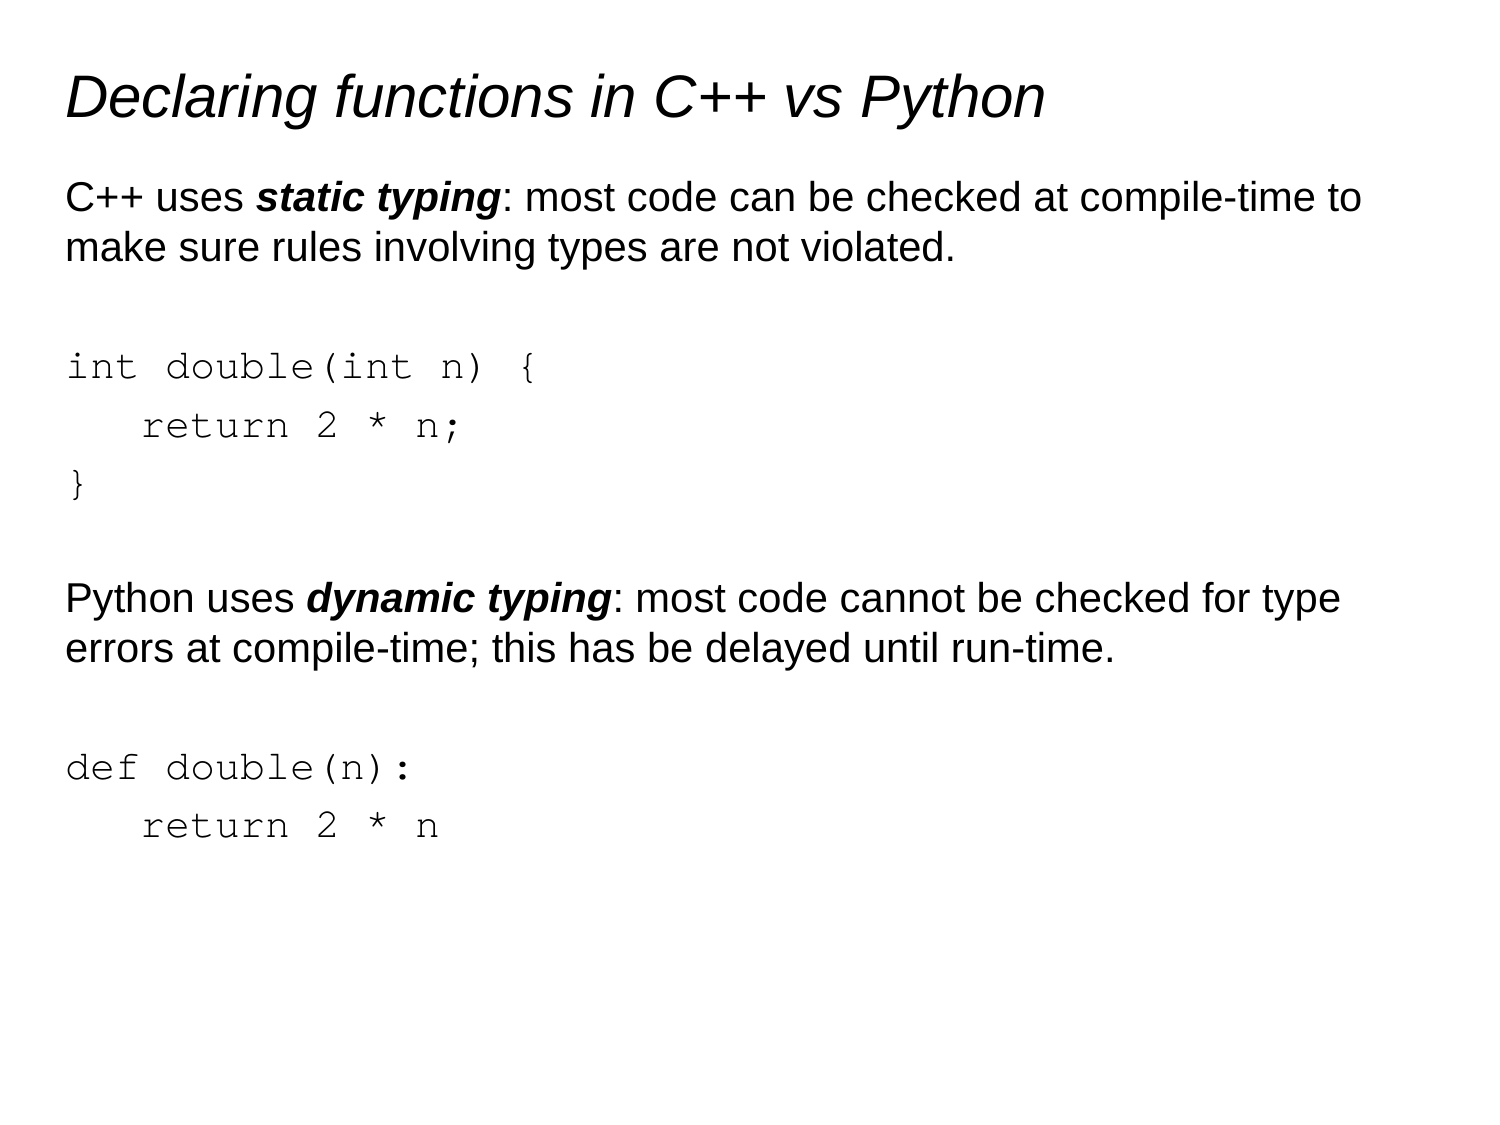

# Declaring functions in C++ vs Python
C++ uses static typing: most code can be checked at compile-time to make sure rules involving types are not violated.

int double(int n) {
   return 2 * n;
}

Python uses dynamic typing: most code cannot be checked for type errors at compile-time; this has be delayed until run-time.

def double(n):
   return 2 * n